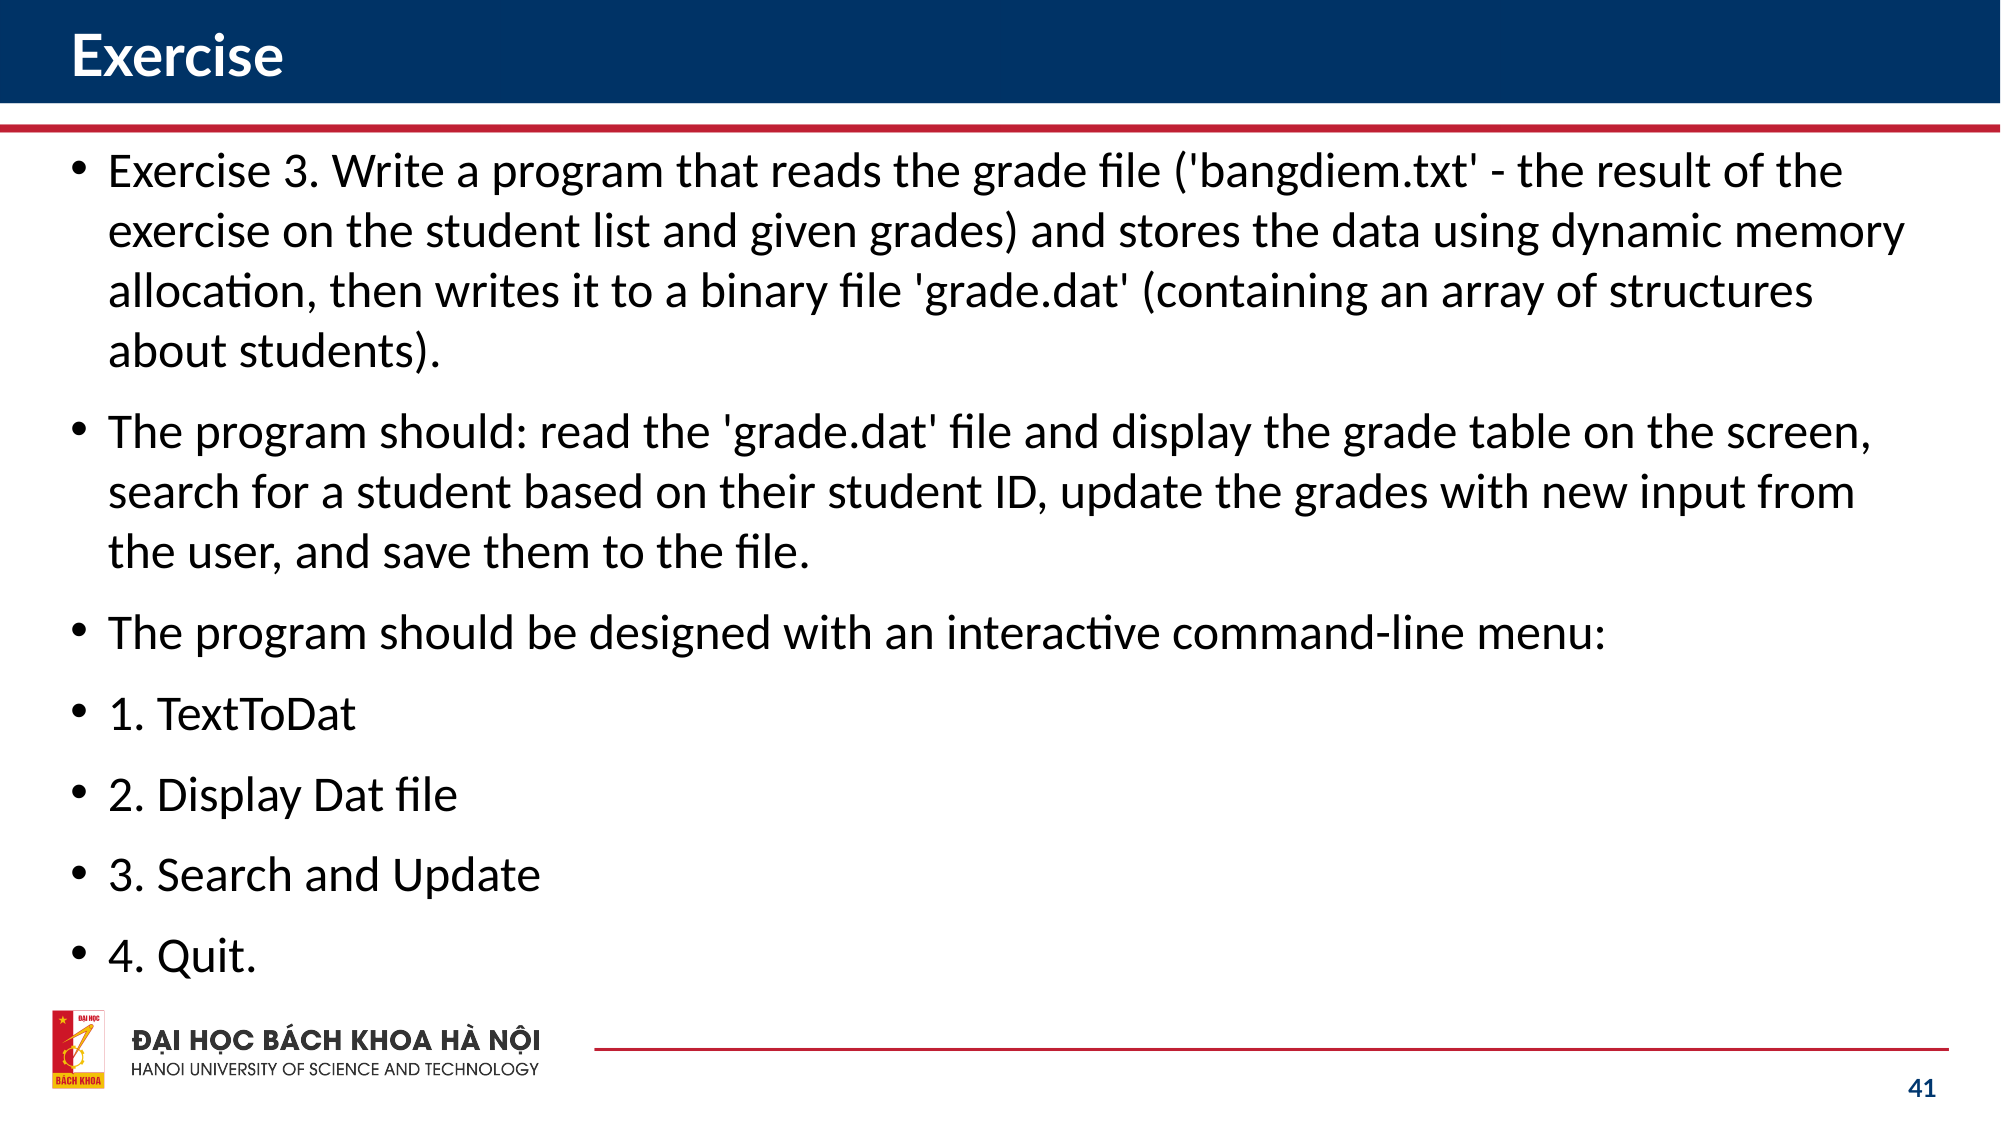

# Exercise
Exercise 3. Write a program that reads the grade file ('bangdiem.txt' - the result of the exercise on the student list and given grades) and stores the data using dynamic memory allocation, then writes it to a binary file 'grade.dat' (containing an array of structures about students).
The program should: read the 'grade.dat' file and display the grade table on the screen, search for a student based on their student ID, update the grades with new input from the user, and save them to the file.
The program should be designed with an interactive command-line menu:
1. TextToDat
2. Display Dat file
3. Search and Update
4. Quit.
41